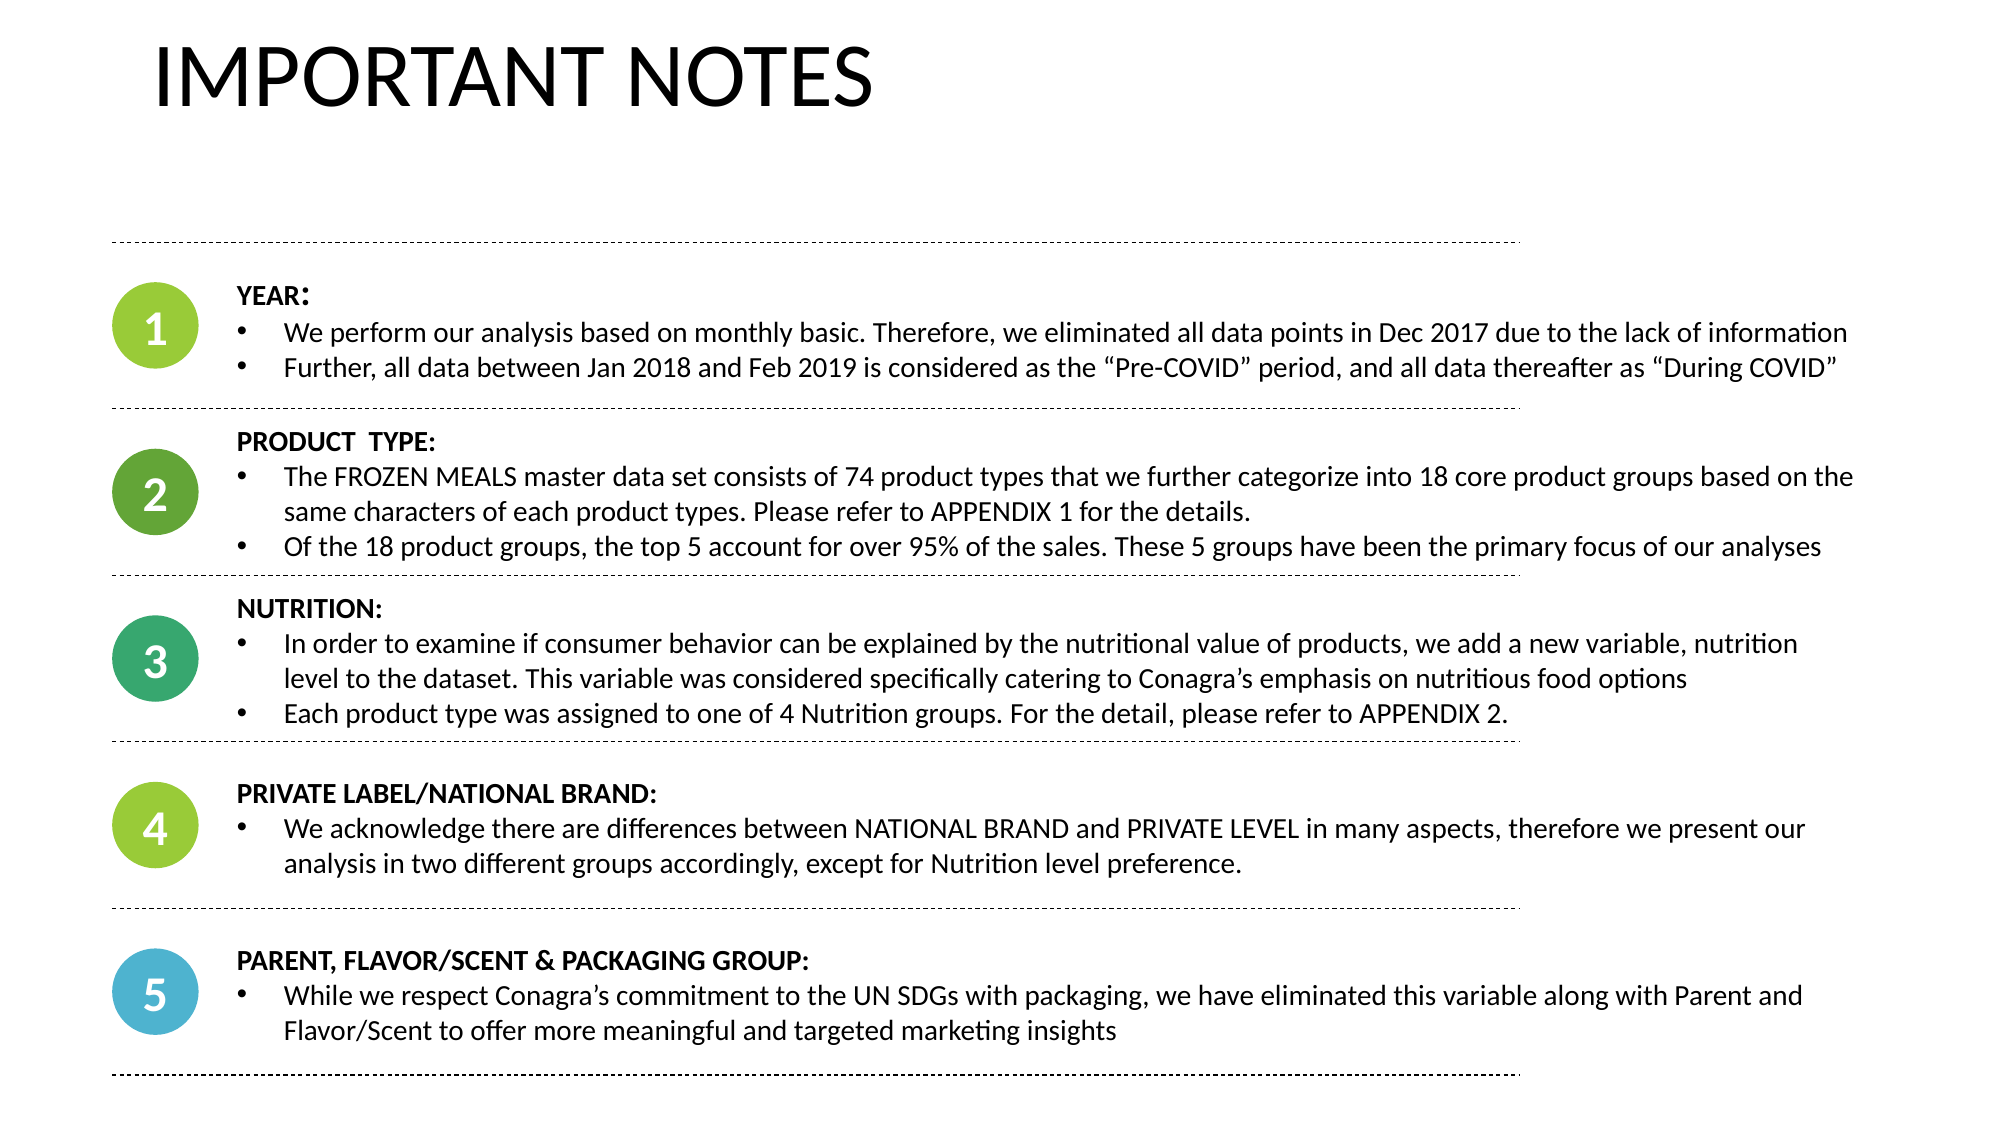

IMPORTANT NOTES
YEAR:
We perform our analysis based on monthly basic. Therefore, we eliminated all data points in Dec 2017 due to the lack of information
Further, all data between Jan 2018 and Feb 2019 is considered as the “Pre-COVID” period, and all data thereafter as “During COVID”
1
PRODUCT  TYPE:
The FROZEN MEALS master data set consists of 74 product types that we further categorize into 18 core product groups based on the same characters of each product types. Please refer to APPENDIX 1 for the details.
Of the 18 product groups, the top 5 account for over 95% of the sales. These 5 groups have been the primary focus of our analyses
2
NUTRITION:
In order to examine if consumer behavior can be explained by the nutritional value of products, we add a new variable, nutrition level to the dataset. This variable was considered specifically catering to Conagra’s emphasis on nutritious food options
Each product type was assigned to one of 4 Nutrition groups. For the detail, please refer to APPENDIX 2.
3
PRIVATE LABEL/NATIONAL BRAND:
We acknowledge there are differences between NATIONAL BRAND and PRIVATE LEVEL in many aspects, therefore we present our analysis in two different groups accordingly, except for Nutrition level preference.
4
PARENT, FLAVOR/SCENT & PACKAGING GROUP:
While we respect Conagra’s commitment to the UN SDGs with packaging, we have eliminated this variable along with Parent and Flavor/Scent to offer more meaningful and targeted marketing insights
5